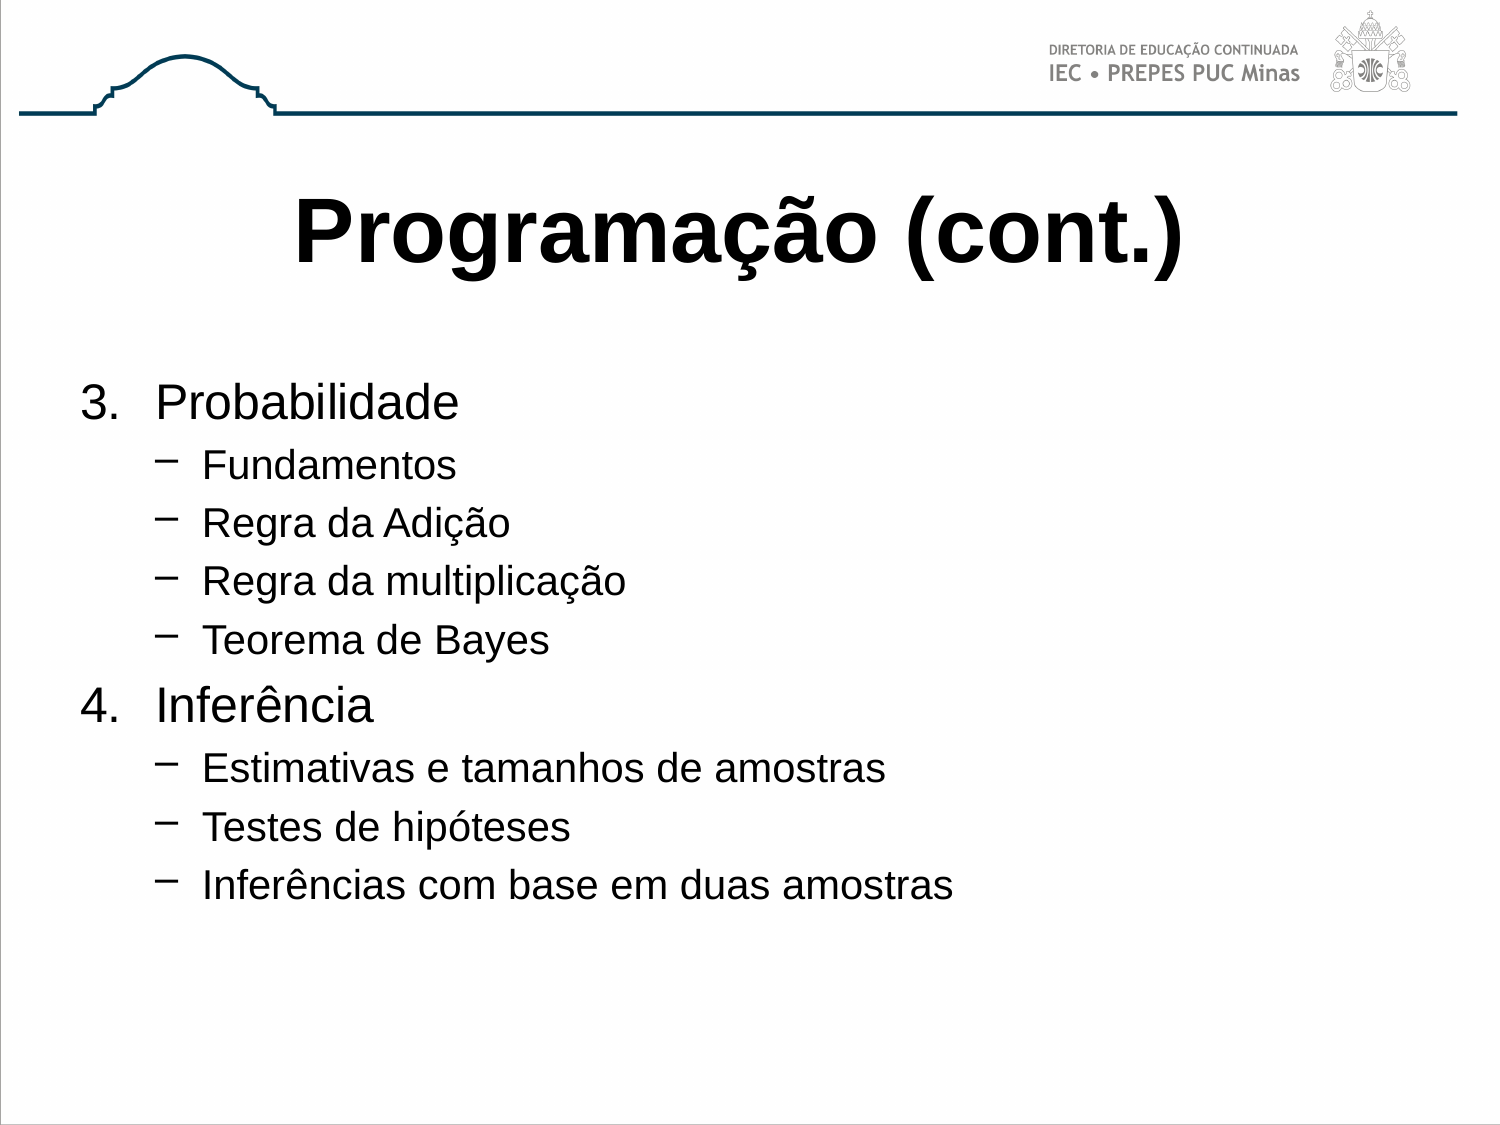

# Programação (cont.)
Probabilidade
Fundamentos
Regra da Adição
Regra da multiplicação
Teorema de Bayes
Inferência
Estimativas e tamanhos de amostras
Testes de hipóteses
Inferências com base em duas amostras